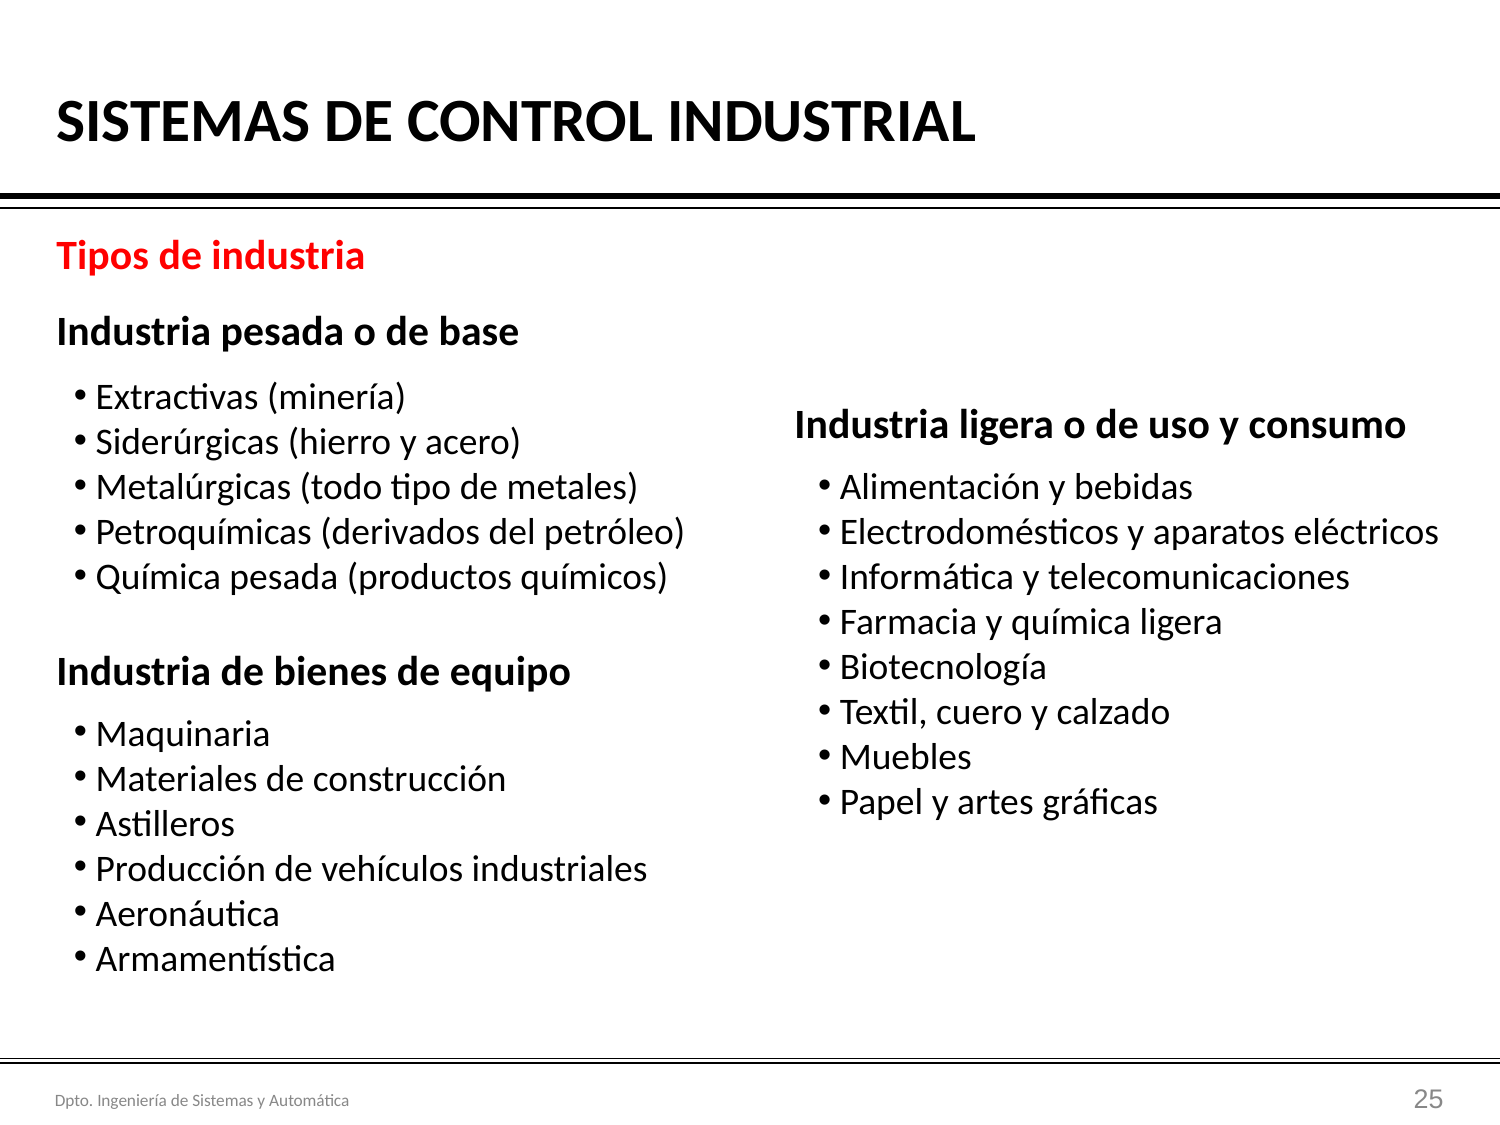

1. LA AUTOMATIZACION Y EL CONTROL INDUSTRIAL
# SISTEMAS DE CONTROL INDUSTRIAL
Tipos de industria
Industria pesada o de base
 Extractivas (minería)
 Siderúrgicas (hierro y acero)
 Metalúrgicas (todo tipo de metales)
 Petroquímicas (derivados del petróleo)
 Química pesada (productos químicos)
Industria ligera o de uso y consumo
 Alimentación y bebidas
 Electrodomésticos y aparatos eléctricos
 Informática y telecomunicaciones
 Farmacia y química ligera
 Biotecnología
 Textil, cuero y calzado
 Muebles
 Papel y artes gráficas
Industria de bienes de equipo
 Maquinaria
 Materiales de construcción
 Astilleros
 Producción de vehículos industriales
 Aeronáutica
 Armamentística
25